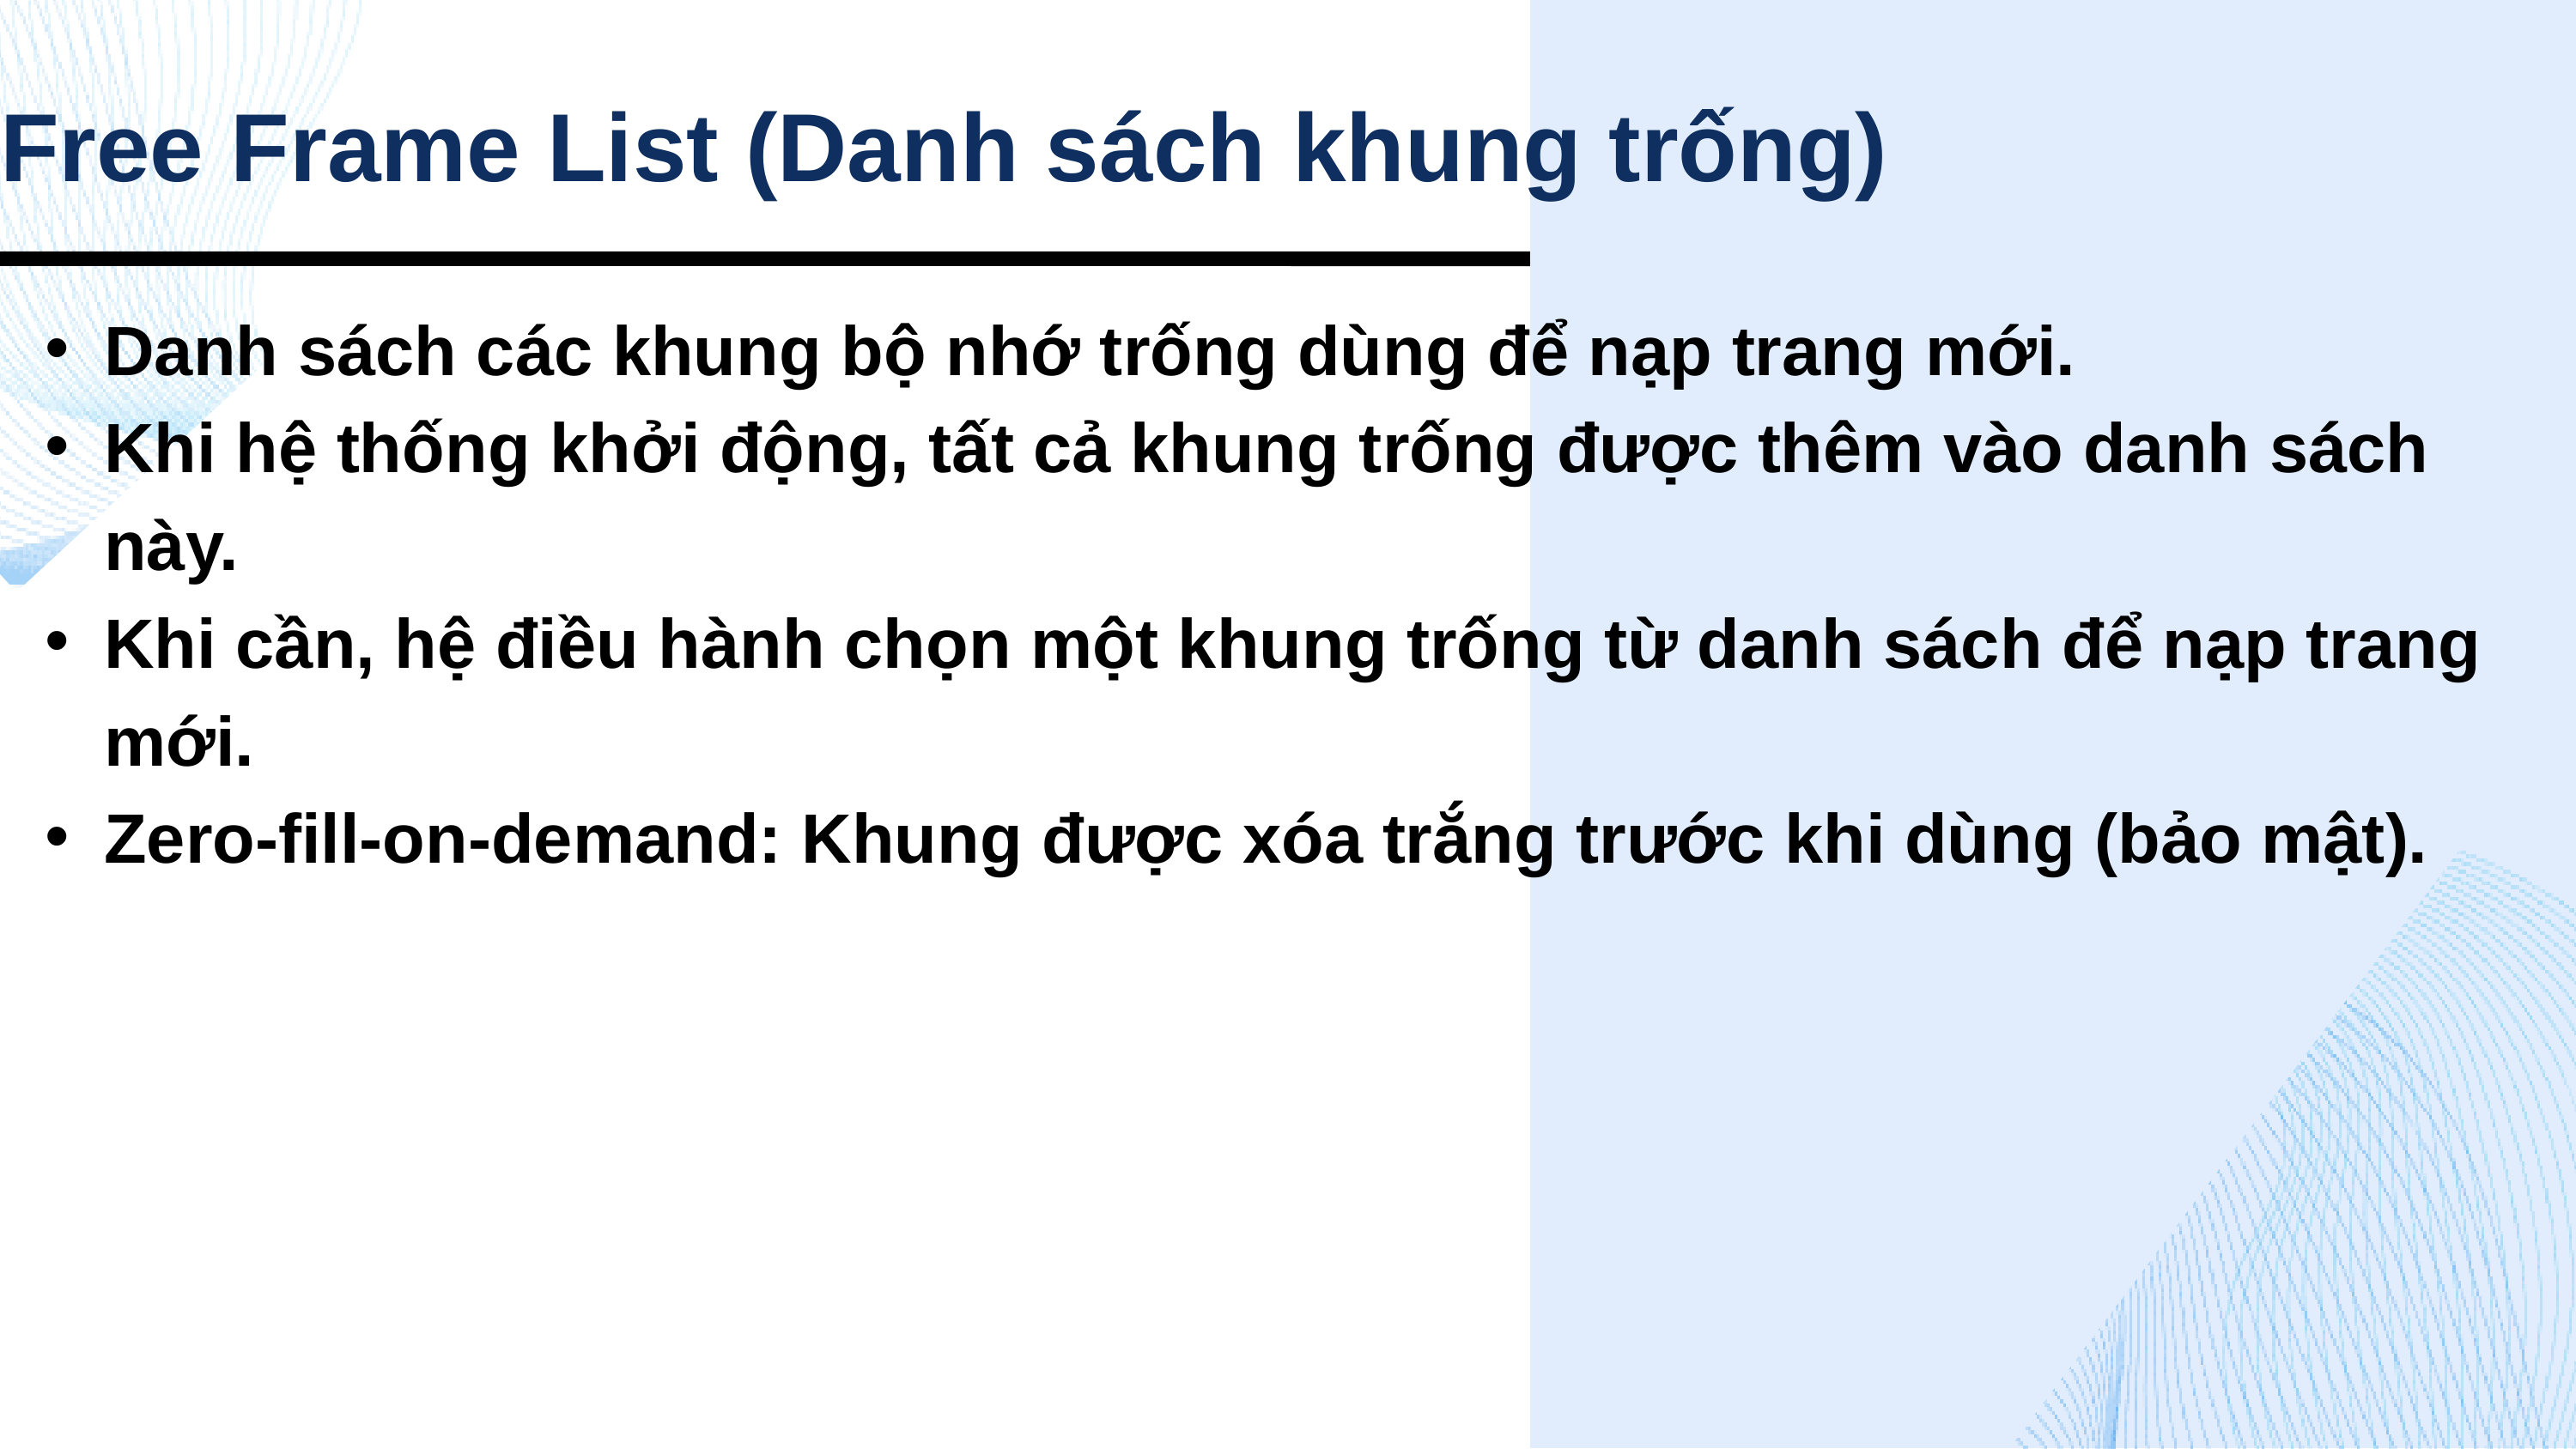

Free Frame List (Danh sách khung trống)

Danh sách các khung bộ nhớ trống dùng để nạp trang mới.
Khi hệ thống khởi động, tất cả khung trống được thêm vào danh sách này.
Khi cần, hệ điều hành chọn một khung trống từ danh sách để nạp trang mới.
Zero-fill-on-demand: Khung được xóa trắng trước khi dùng (bảo mật).

Sea Level Rise

15